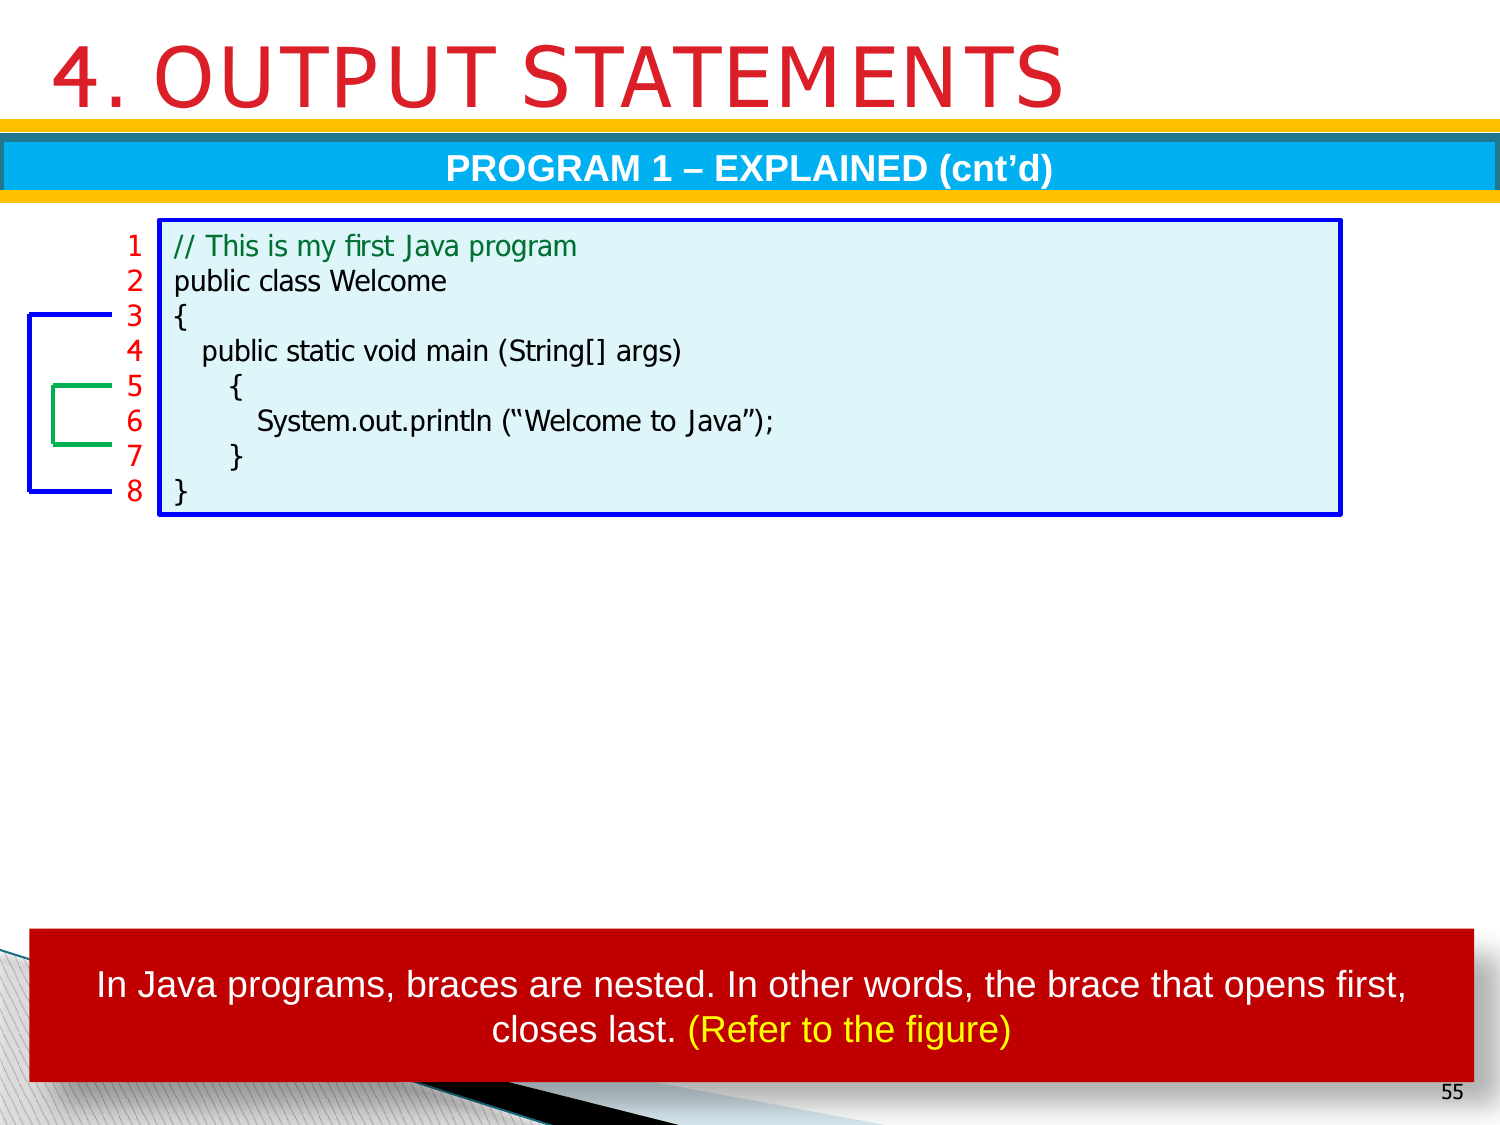

# 4. OUTPUT STATEMENTS
PROGRAM 1 – EXPLAINED (cnt’d)
1
2
3
4
5
6
7
8
// This is my first Java program
public class Welcome
{
   public static void main (String[] args)
      {
         System.out.println (“Welcome to Java”);
      }
}
In Java programs, braces are nested. In other words, the brace that opens first, closes last. (Refer to the figure)
55